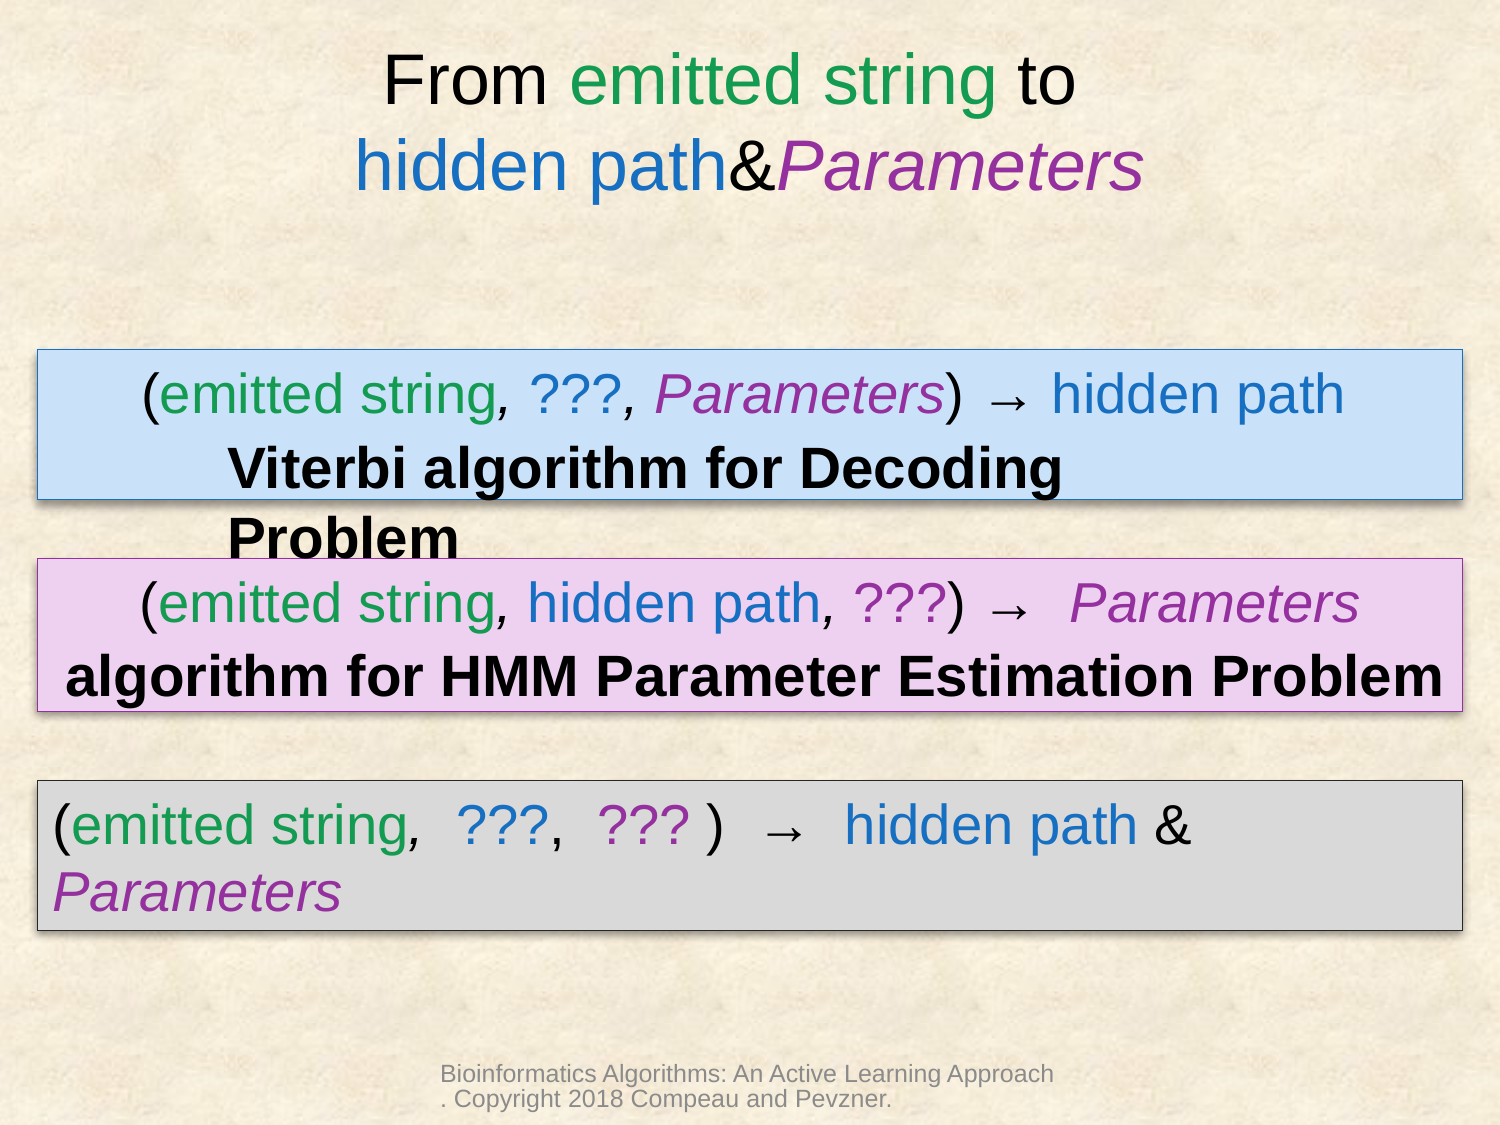

# From emitted string to hidden path&Parameters
(emitted string, ???, Parameters) → hidden path

Viterbi algorithm for Decoding Problem
(emitted string, hidden path, ???) →  Parameters

algorithm for HMM Parameter Estimation Problem
(emitted string,  ???,  ??? )  →  hidden path & Parameters
Bioinformatics Algorithms: An Active Learning Approach. Copyright 2018 Compeau and Pevzner.